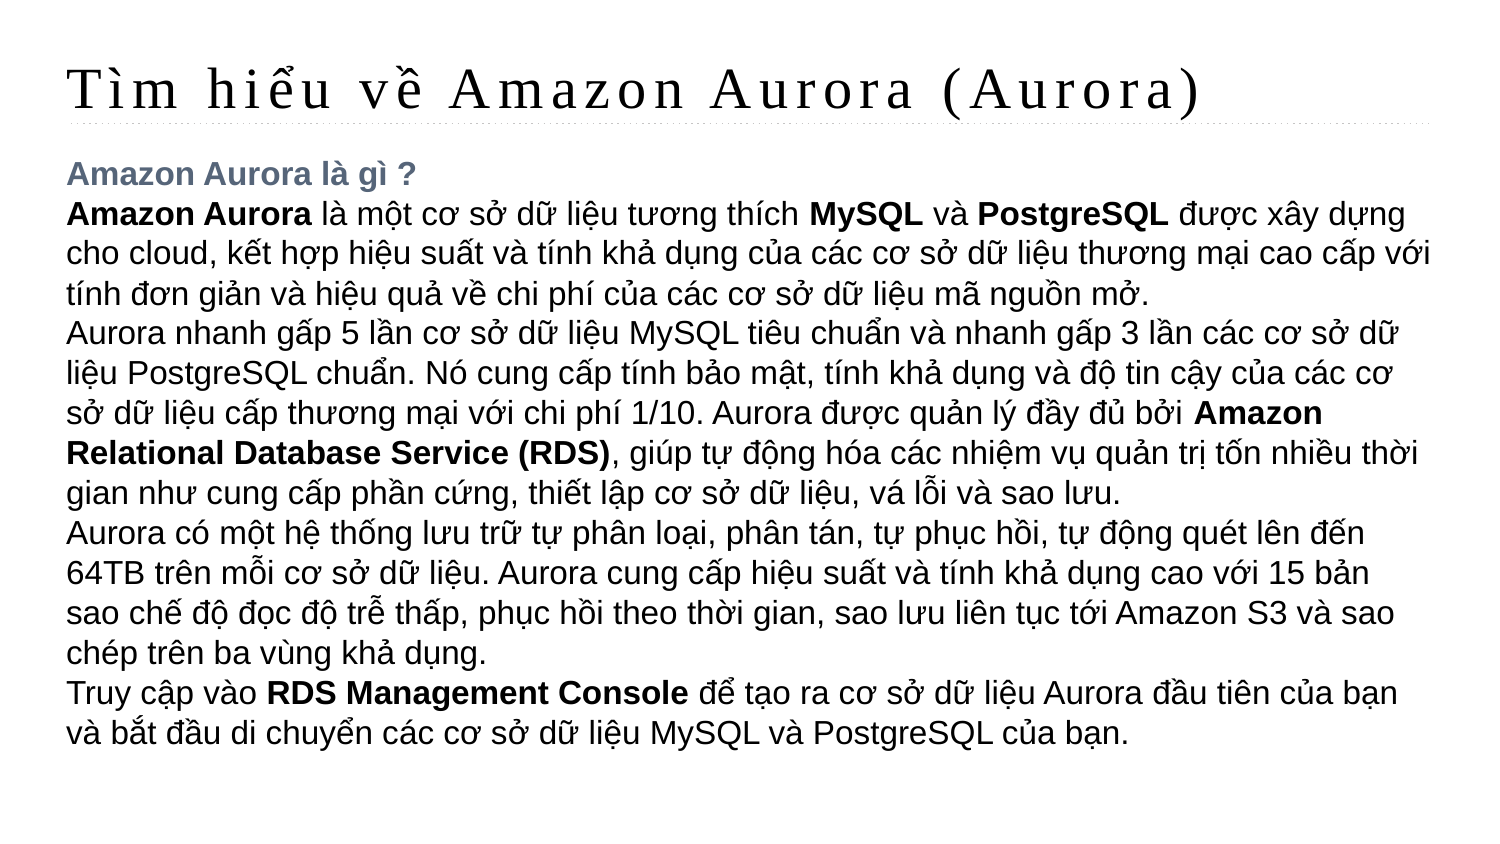

# Tìm hiểu về Amazon Aurora (Aurora)
Amazon Aurora là gì ?
Amazon Aurora là một cơ sở dữ liệu tương thích MySQL và PostgreSQL được xây dựng cho cloud, kết hợp hiệu suất và tính khả dụng của các cơ sở dữ liệu thương mại cao cấp với tính đơn giản và hiệu quả về chi phí của các cơ sở dữ liệu mã nguồn mở.
Aurora nhanh gấp 5 lần cơ sở dữ liệu MySQL tiêu chuẩn và nhanh gấp 3 lần các cơ sở dữ liệu PostgreSQL chuẩn. Nó cung cấp tính bảo mật, tính khả dụng và độ tin cậy của các cơ sở dữ liệu cấp thương mại với chi phí 1/10. Aurora được quản lý đầy đủ bởi Amazon Relational Database Service (RDS), giúp tự động hóa các nhiệm vụ quản trị tốn nhiều thời gian như cung cấp phần cứng, thiết lập cơ sở dữ liệu, vá lỗi và sao lưu.
Aurora có một hệ thống lưu trữ tự phân loại, phân tán, tự phục hồi, tự động quét lên đến 64TB trên mỗi cơ sở dữ liệu. Aurora cung cấp hiệu suất và tính khả dụng cao với 15 bản sao chế độ đọc độ trễ thấp, phục hồi theo thời gian, sao lưu liên tục tới Amazon S3 và sao chép trên ba vùng khả dụng.
Truy cập vào RDS Management Console để tạo ra cơ sở dữ liệu Aurora đầu tiên của bạn và bắt đầu di chuyển các cơ sở dữ liệu MySQL và PostgreSQL của bạn.